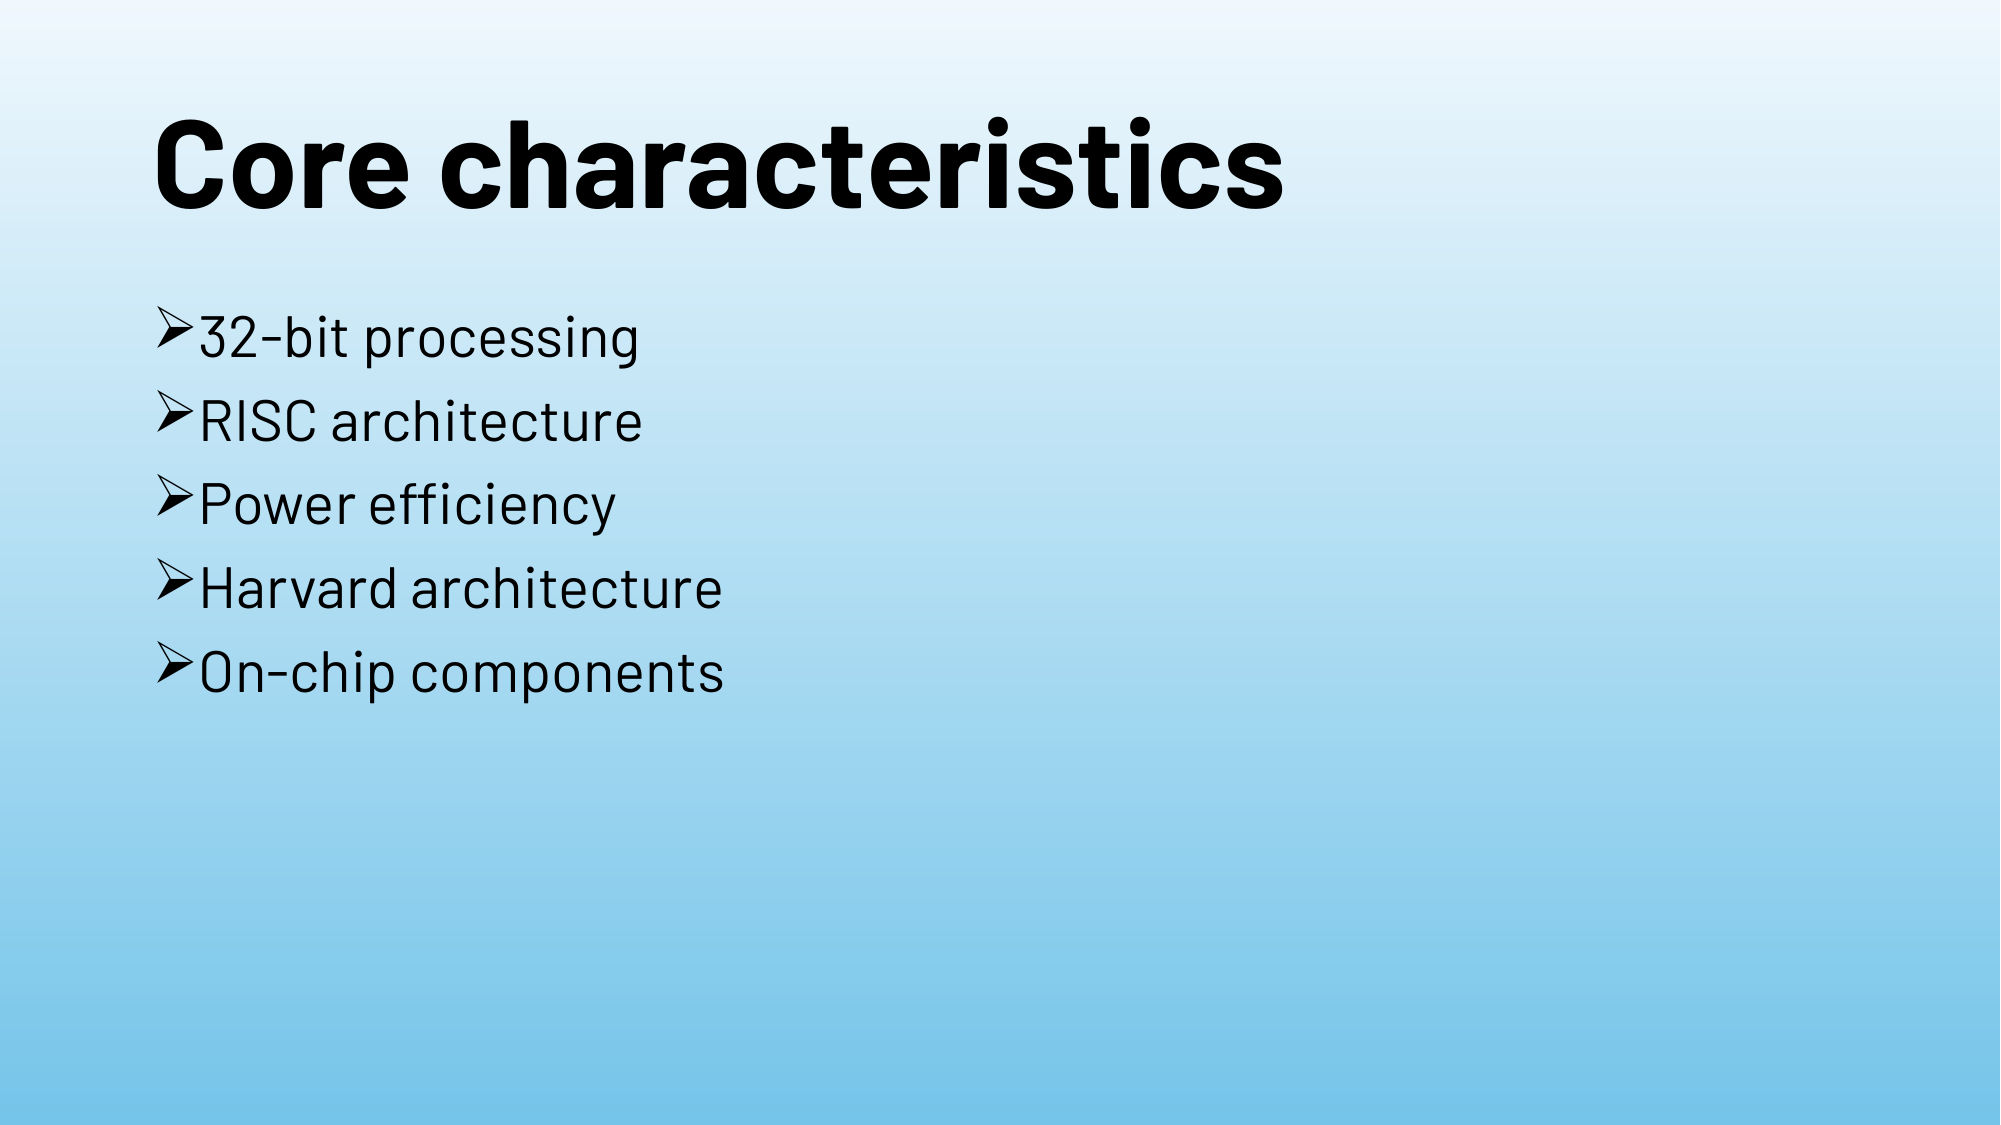

# Core characteristics
32-bit processing
RISC architecture
Power efficiency
Harvard architecture
On-chip components